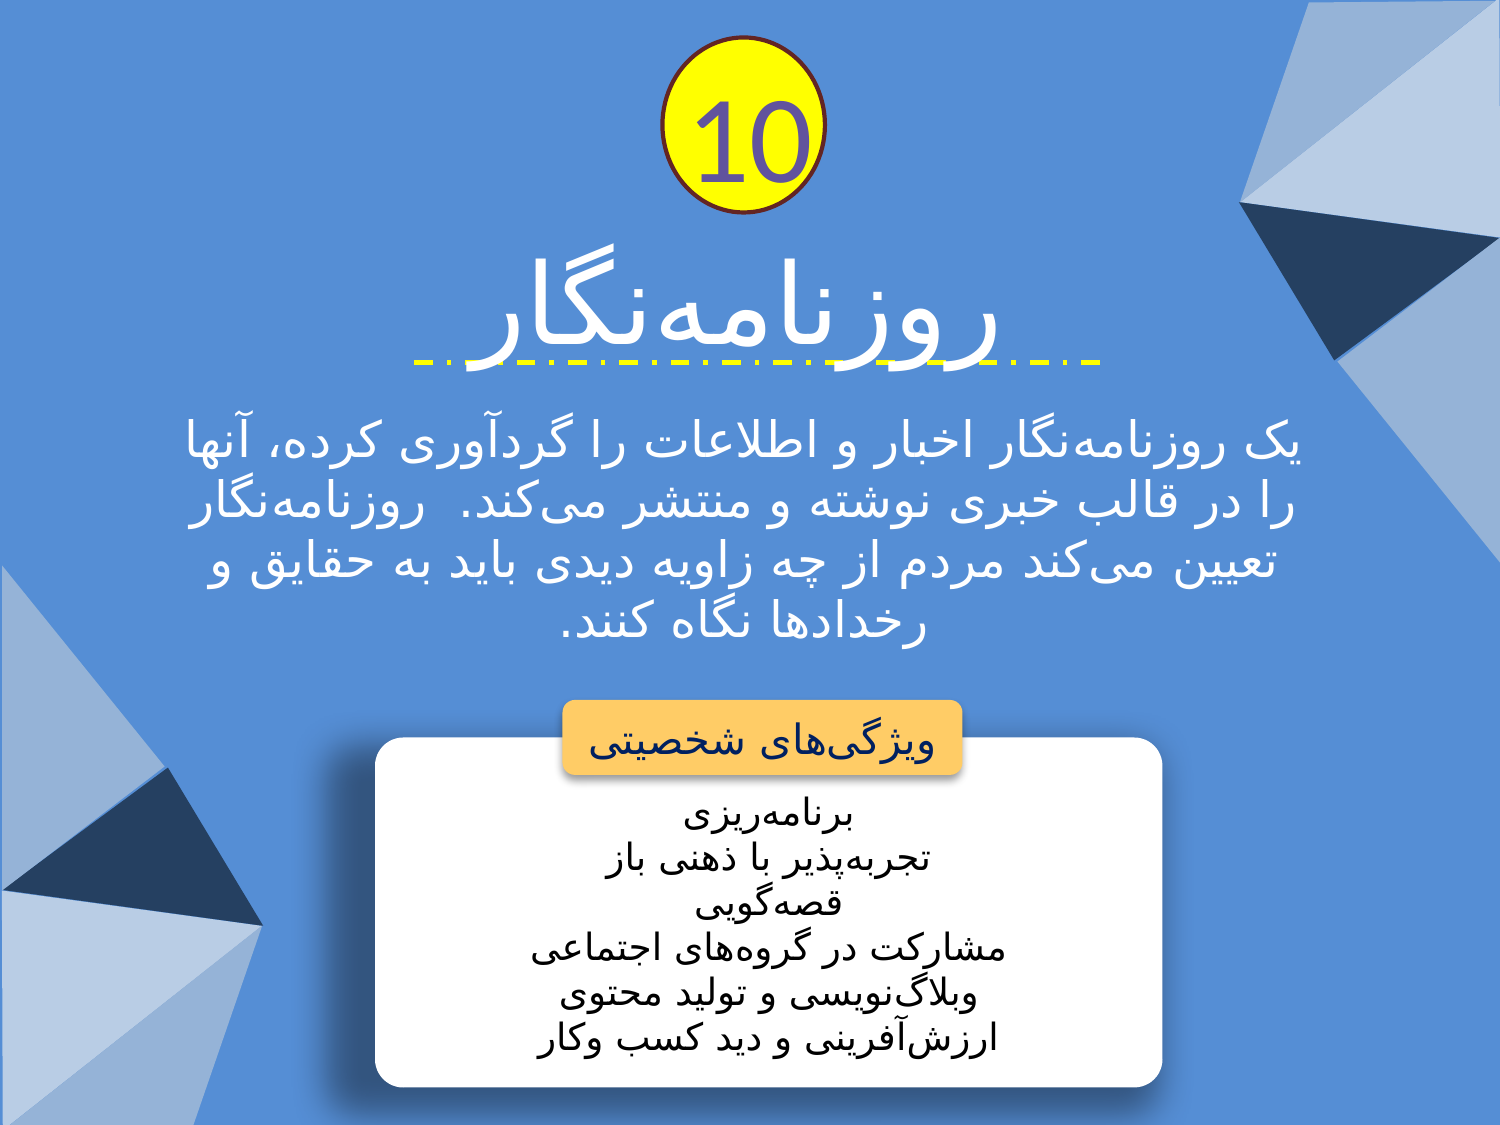

10
روزنامه‌نگار
یک روزنامه‌نگار اخبار و اطلاعات را گردآوری کرده، آنها را در قالب خبری نوشته و منتشر می‌کند.  روزنامه‌نگار تعیین می‌کند مردم از چه زاویه دیدی باید به حقایق و رخدادها نگاه کنند.

ویژگی‌های شخصیتی

برنامه‌ریزی
تجربه‌پذیر با ذهنی باز
قصه‌گویی
مشارکت در گروه‌های اجتماعی
وبلاگ‌نویسی و تولید محتوی
ارزش‌آفرینی و دید کسب وکار